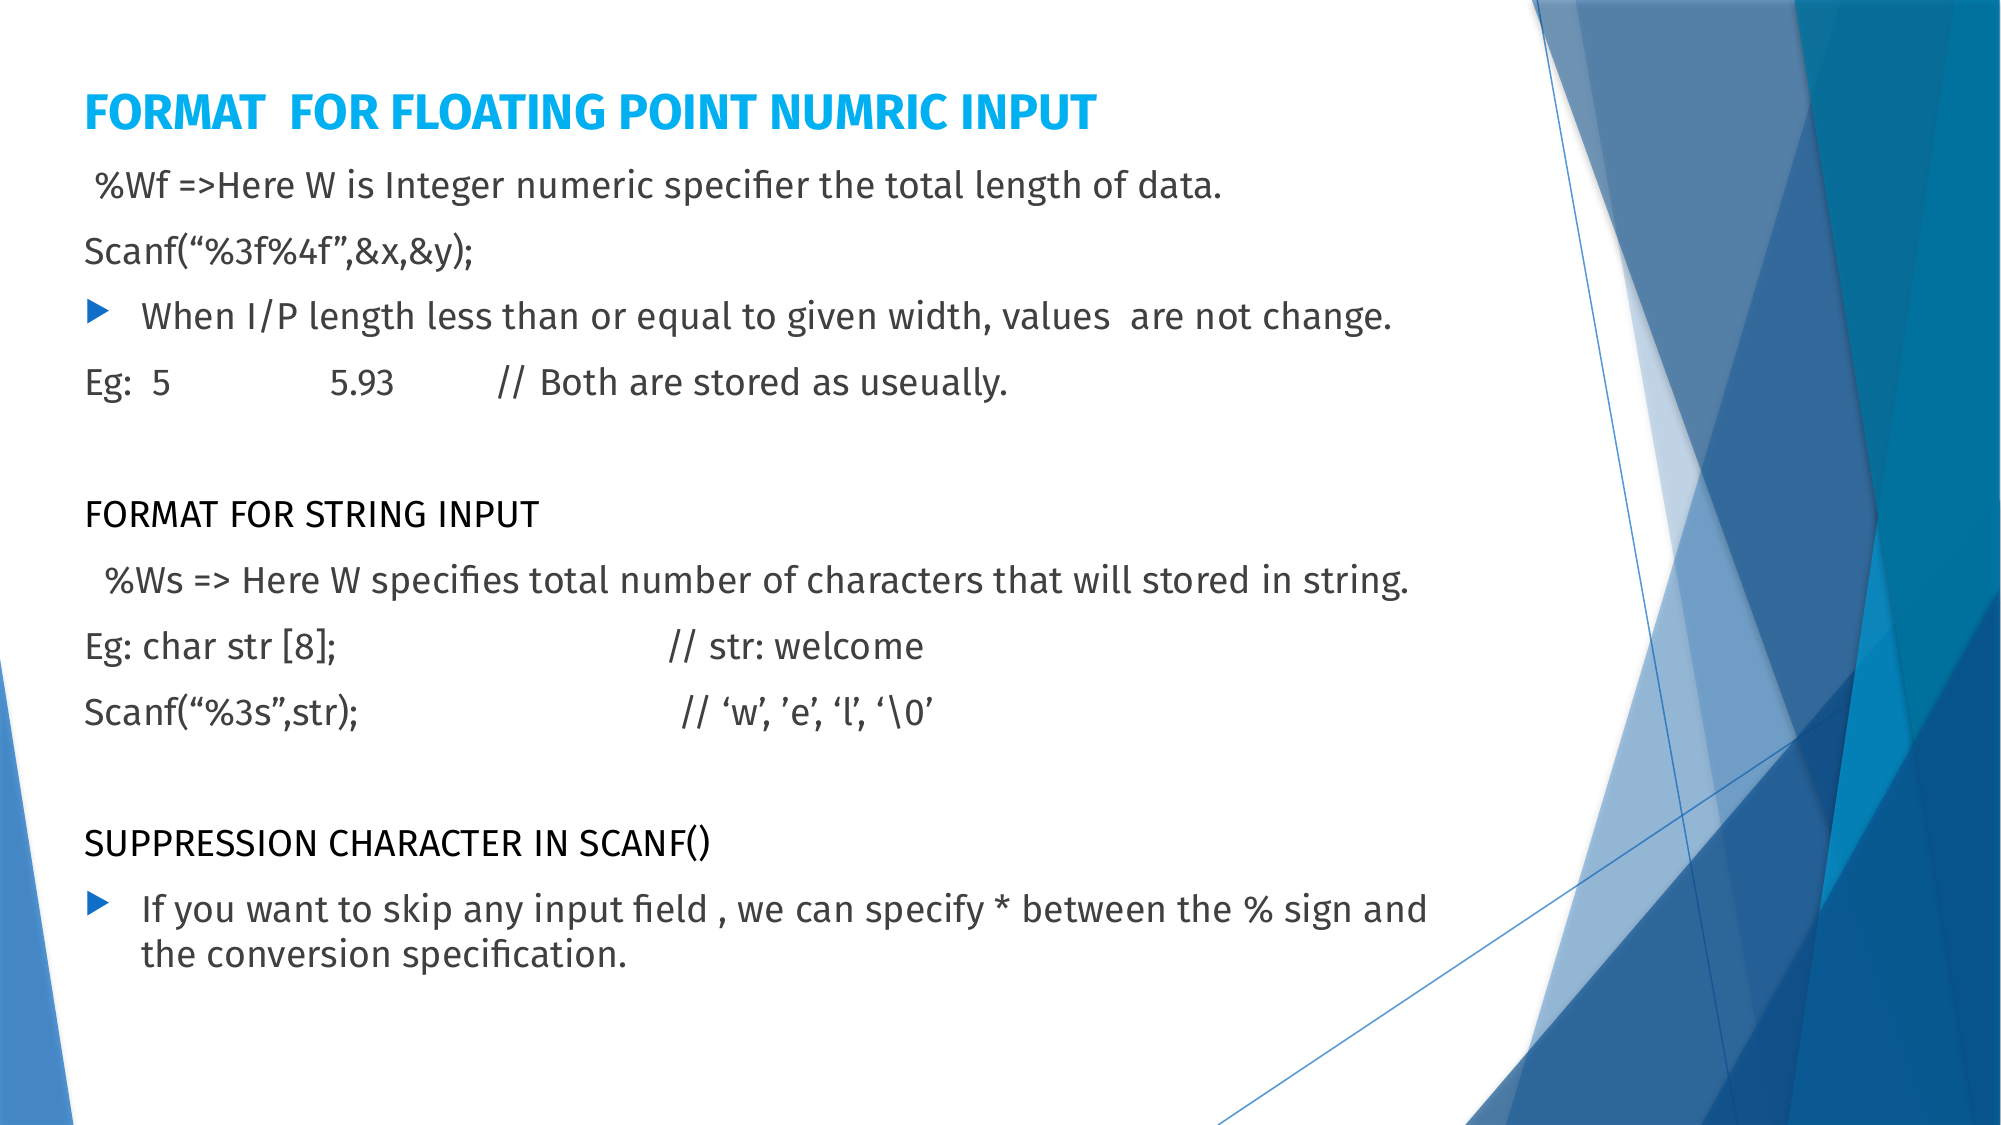

FORMAT  FOR FLOATING POINT NUMRIC INPUT
 %Wf =>Here W is Integer numeric specifier the total length of data.
Scanf(“%3f%4f”,&x,&y);
When I/P length less than or equal to given width, values  are not change.
Eg:  5                5.93          // Both are stored as useually.

FORMAT FOR STRING INPUT
  %Ws => Here W specifies total number of characters that will stored in string.
Eg: char str [8];                                 // str: welcome
Scanf(“%3s”,str);                                // ‘w’, ’e’, ‘l’, ‘\0’

SUPPRESSION CHARACTER IN SCANF()
If you want to skip any input field , we can specify * between the % sign and the conversion specification.